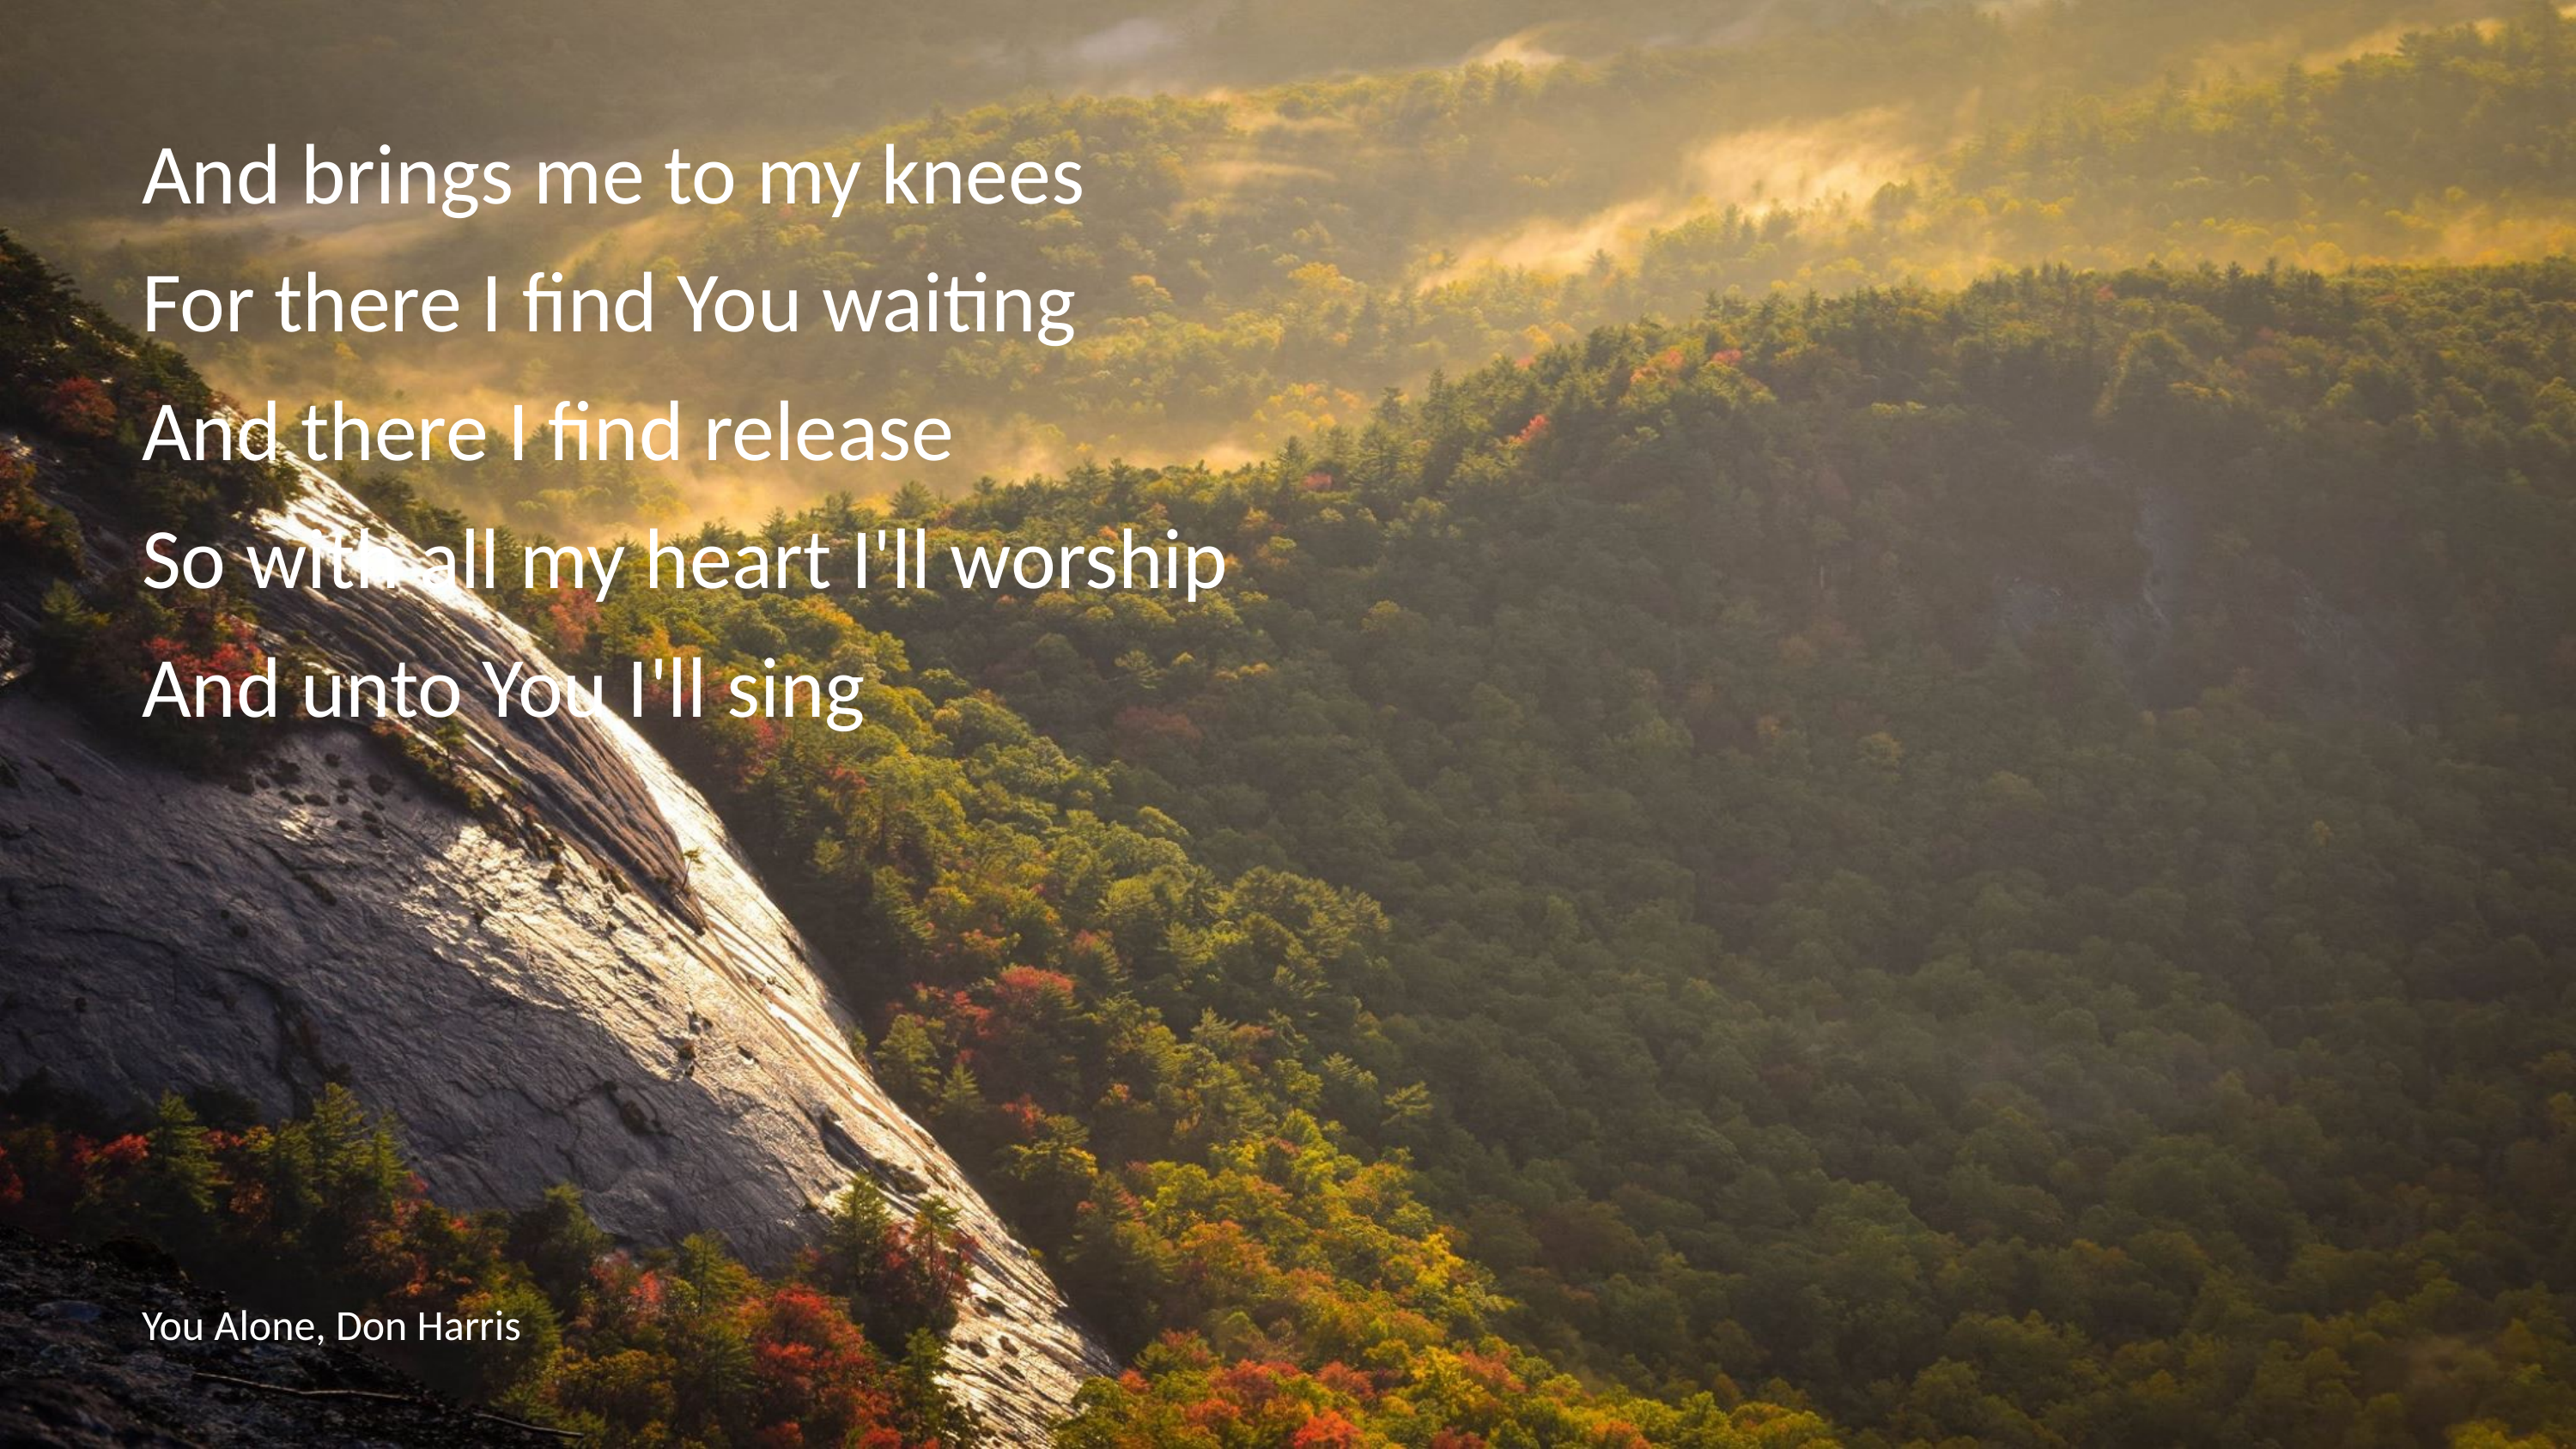

And brings me to my knees
For there I find You waiting
And there I find release
So with all my heart I'll worship
And unto You I'll sing

# You Alone, Don Harris